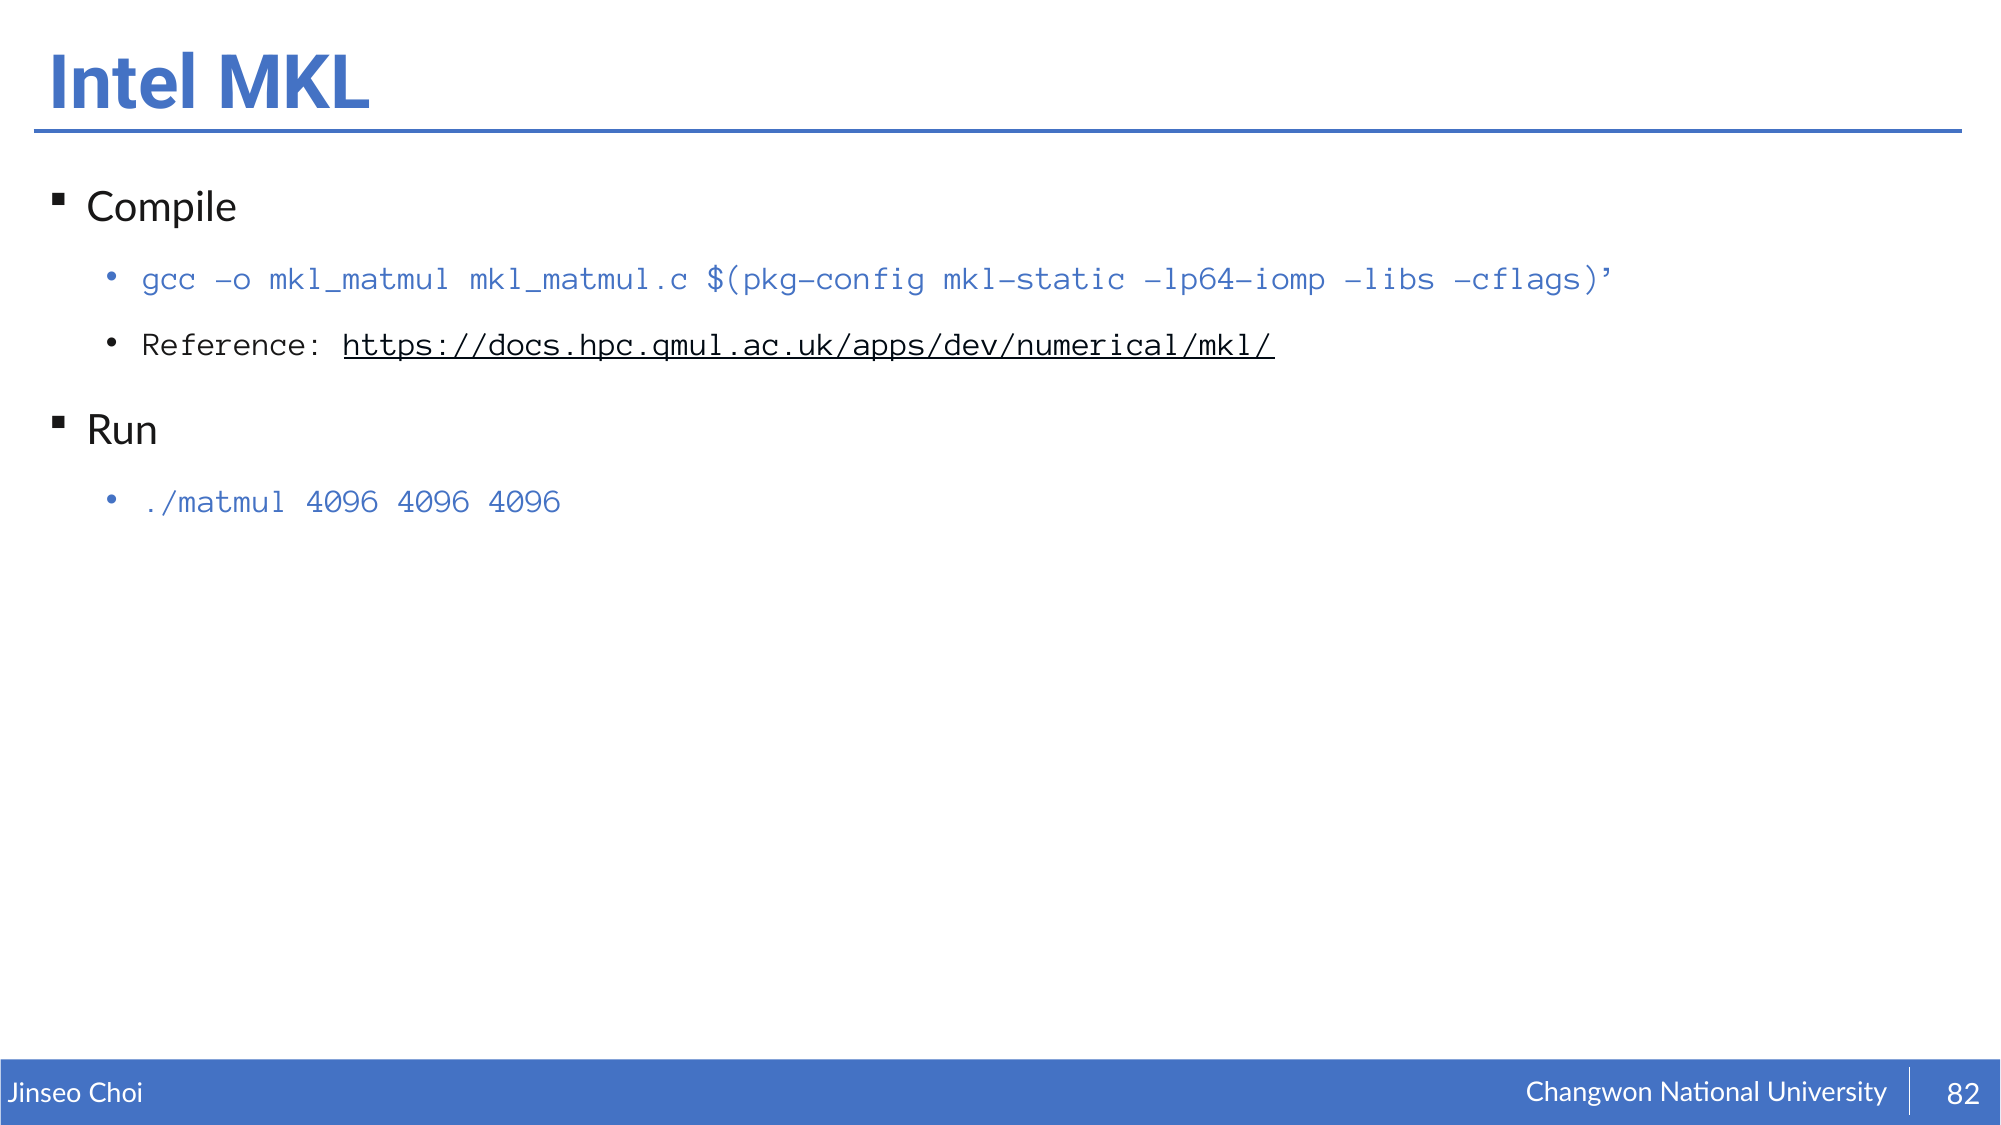

# Intel MKL
Compile
gcc –o mkl_matmul mkl_matmul.c $(pkg-config mkl-static –lp64-iomp –libs –cflags)’
Reference: https://docs.hpc.qmul.ac.uk/apps/dev/numerical/mkl/
Run
./matmul 4096 4096 4096

82